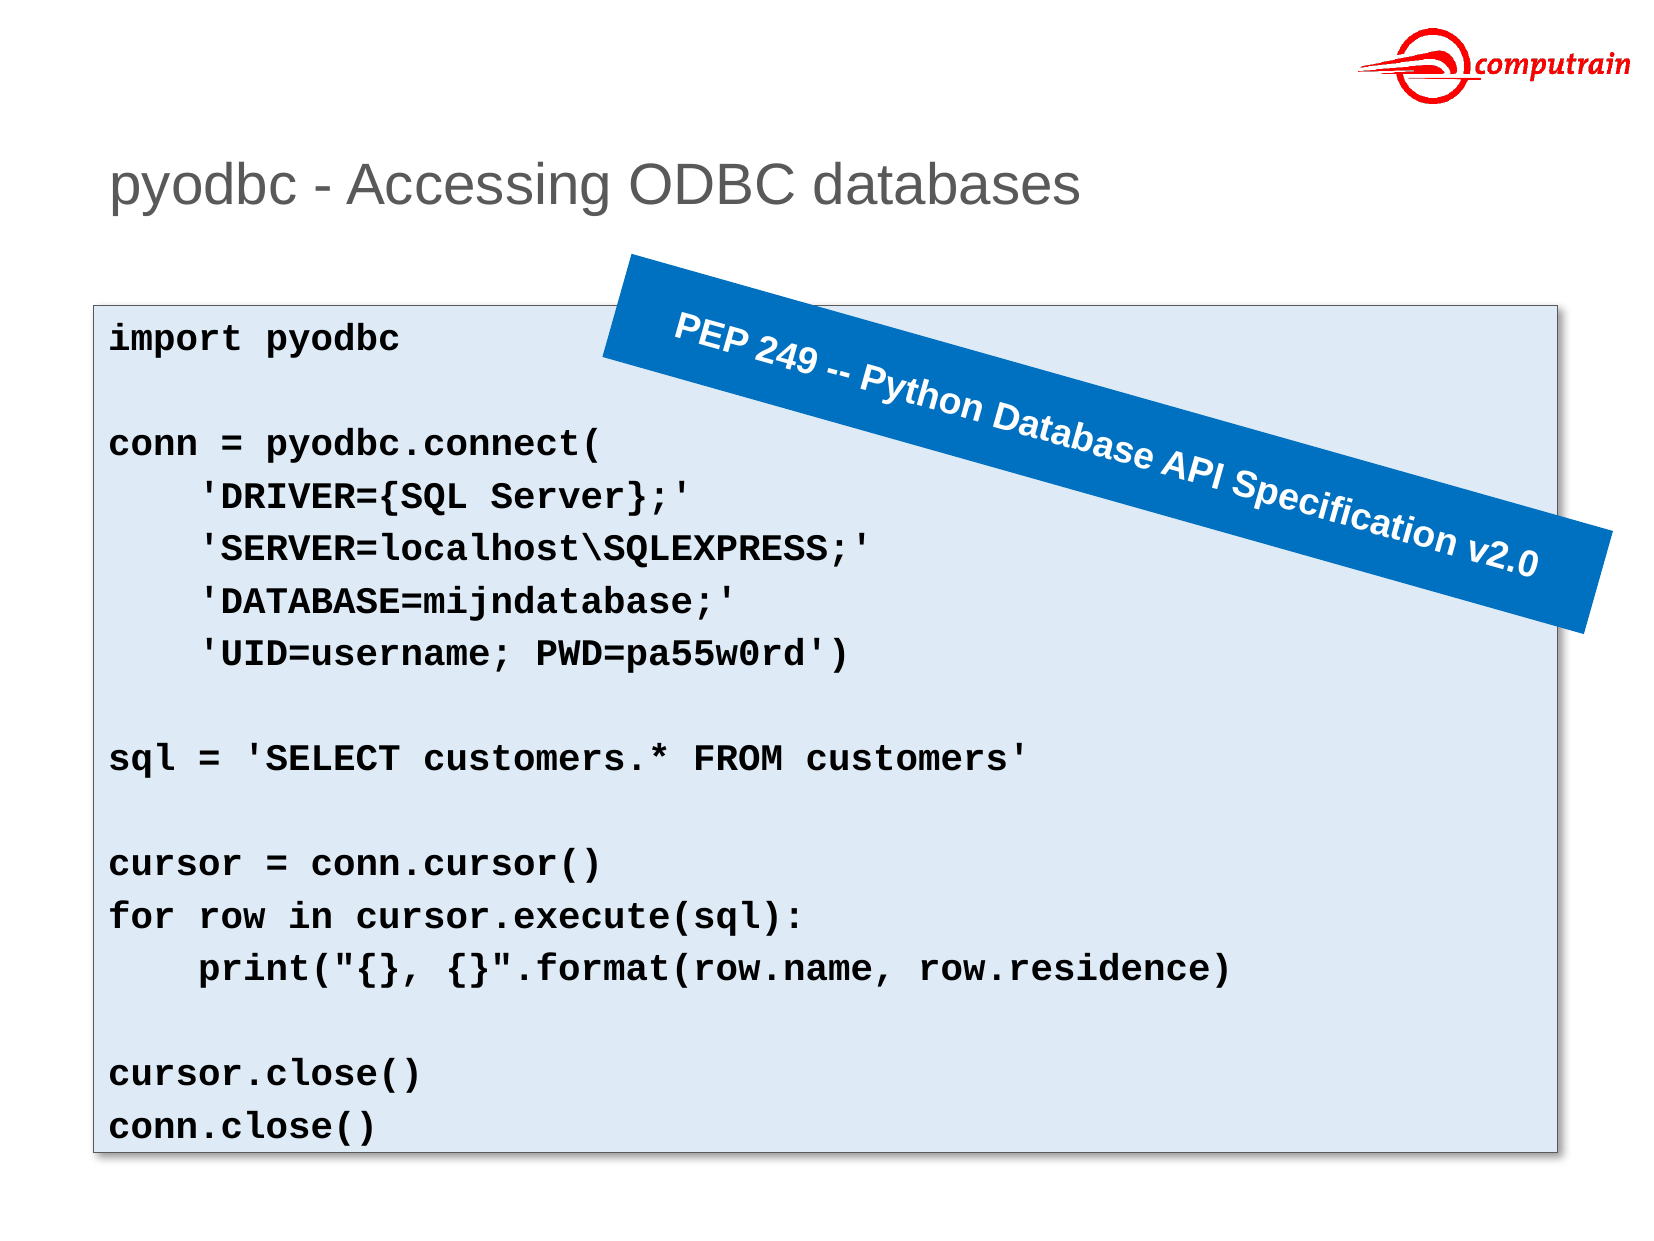

# pyodbc - Accessing ODBC databases
import pyodbc

conn = pyodbc.connect(
    'DRIVER={SQL Server};'
    'SERVER=localhost\SQLEXPRESS;'
    'DATABASE=mijndatabase;'
    'UID=username; PWD=pa55w0rd')

sql = 'SELECT customers.* FROM customers'

cursor = conn.cursor()
for row in cursor.execute(sql):
    print("{}, {}".format(row.name, row.residence)

cursor.close()
conn.close()
PEP 249 -- Python Database API Specification v2.0